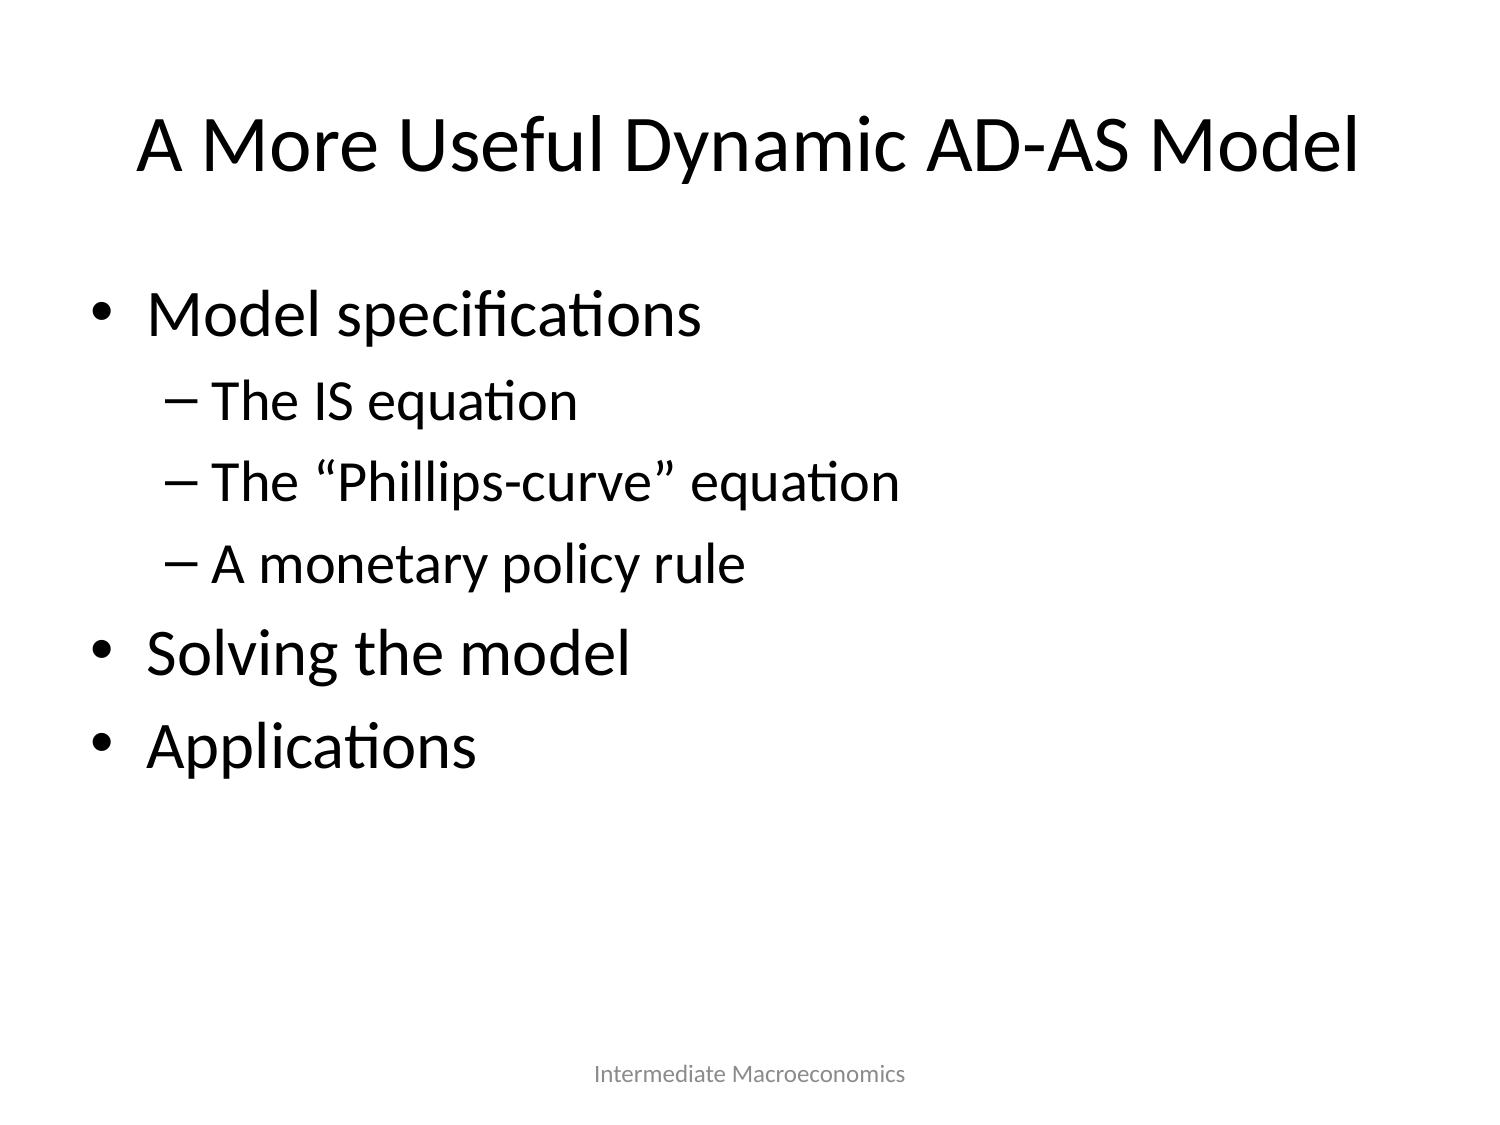

# A More Useful Dynamic AD-AS Model
Model specifications
The IS equation
The “Phillips-curve” equation
A monetary policy rule
Solving the model
Applications

Intermediate Macroeconomics